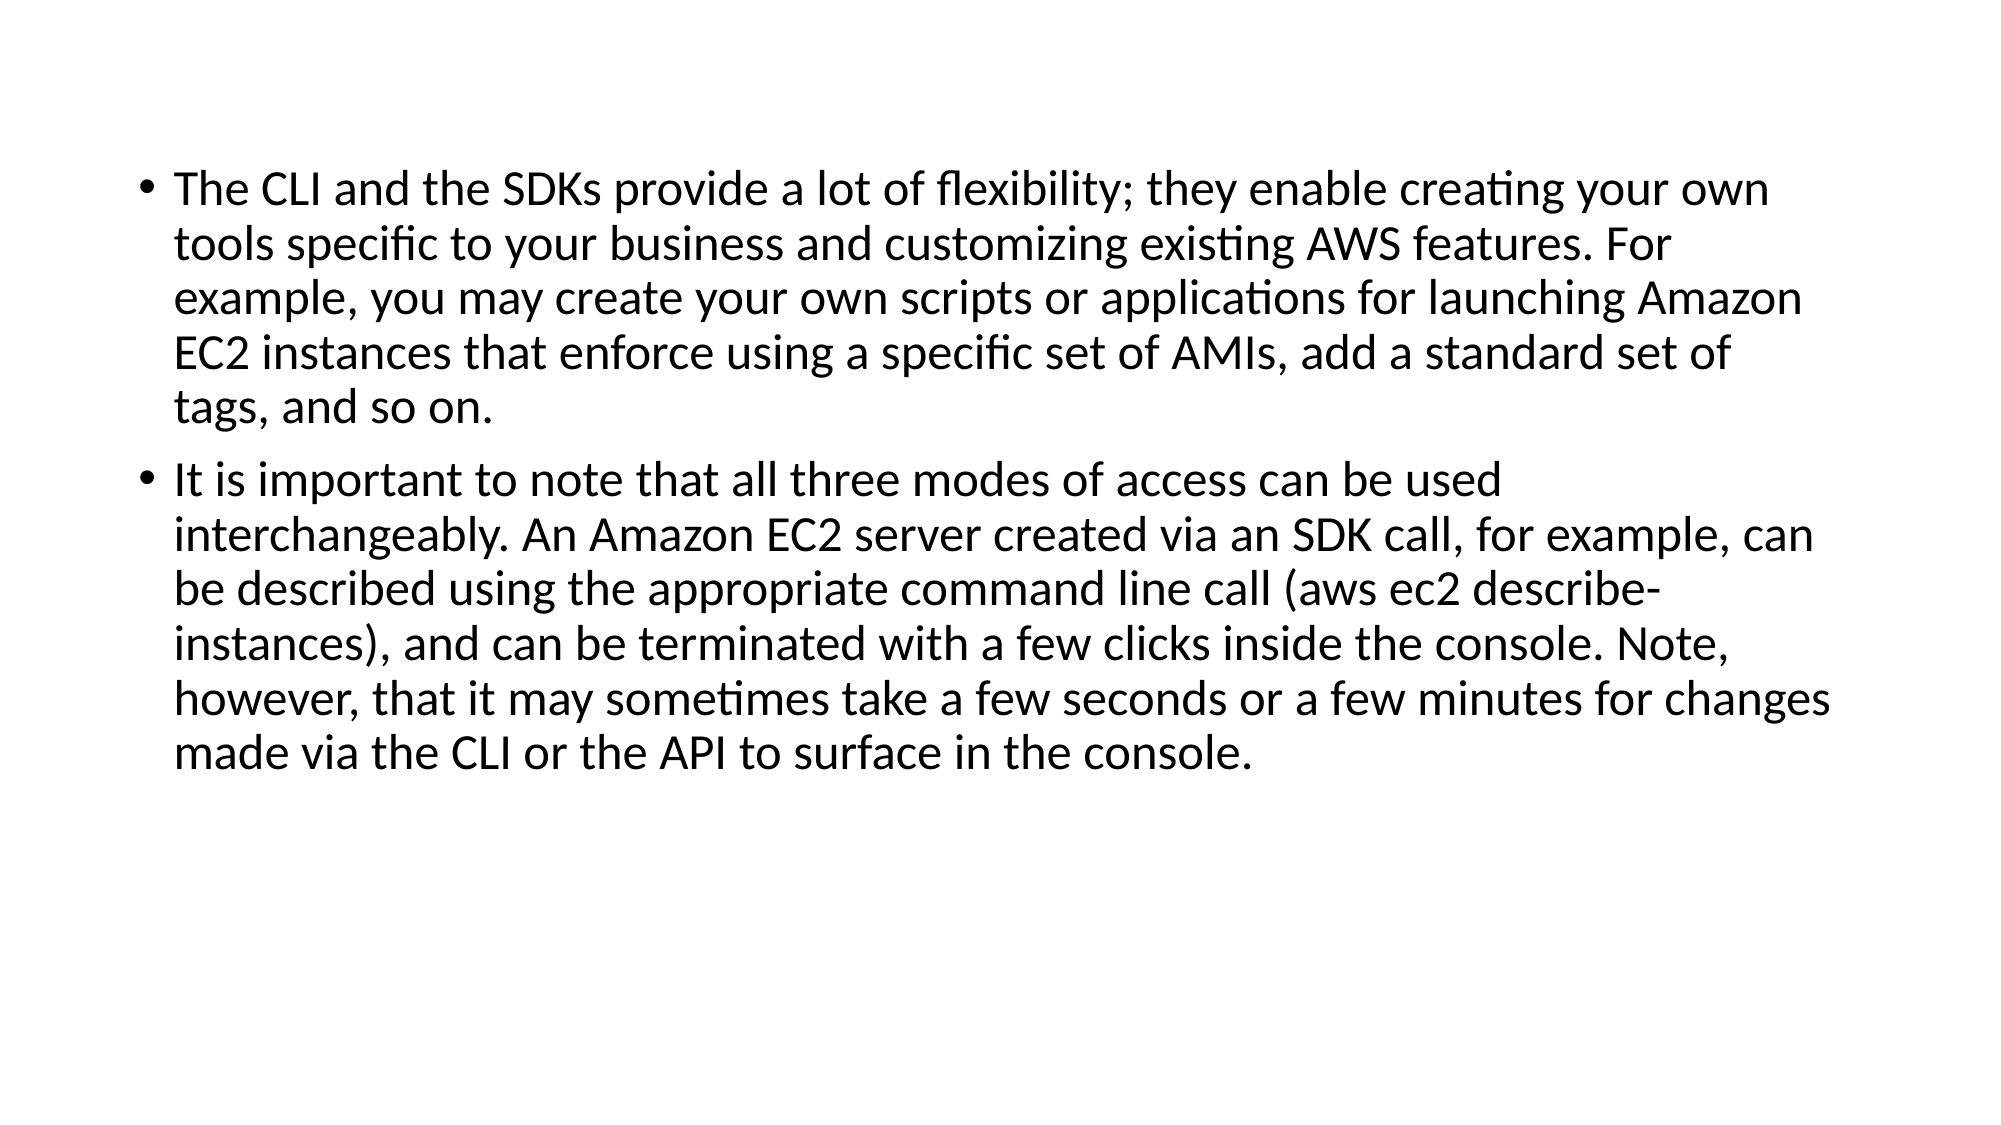

The CLI and the SDKs provide a lot of flexibility; they enable creating your own tools specific to your business and customizing existing AWS features. For example, you may create your own scripts or applications for launching Amazon EC2 instances that enforce using a specific set of AMIs, add a standard set of tags, and so on.
It is important to note that all three modes of access can be used interchangeably. An Amazon EC2 server created via an SDK call, for example, can be described using the appropriate command line call (aws ec2 describe-instances), and can be terminated with a few clicks inside the console. Note, however, that it may sometimes take a few seconds or a few minutes for changes made via the CLI or the API to surface in the console.